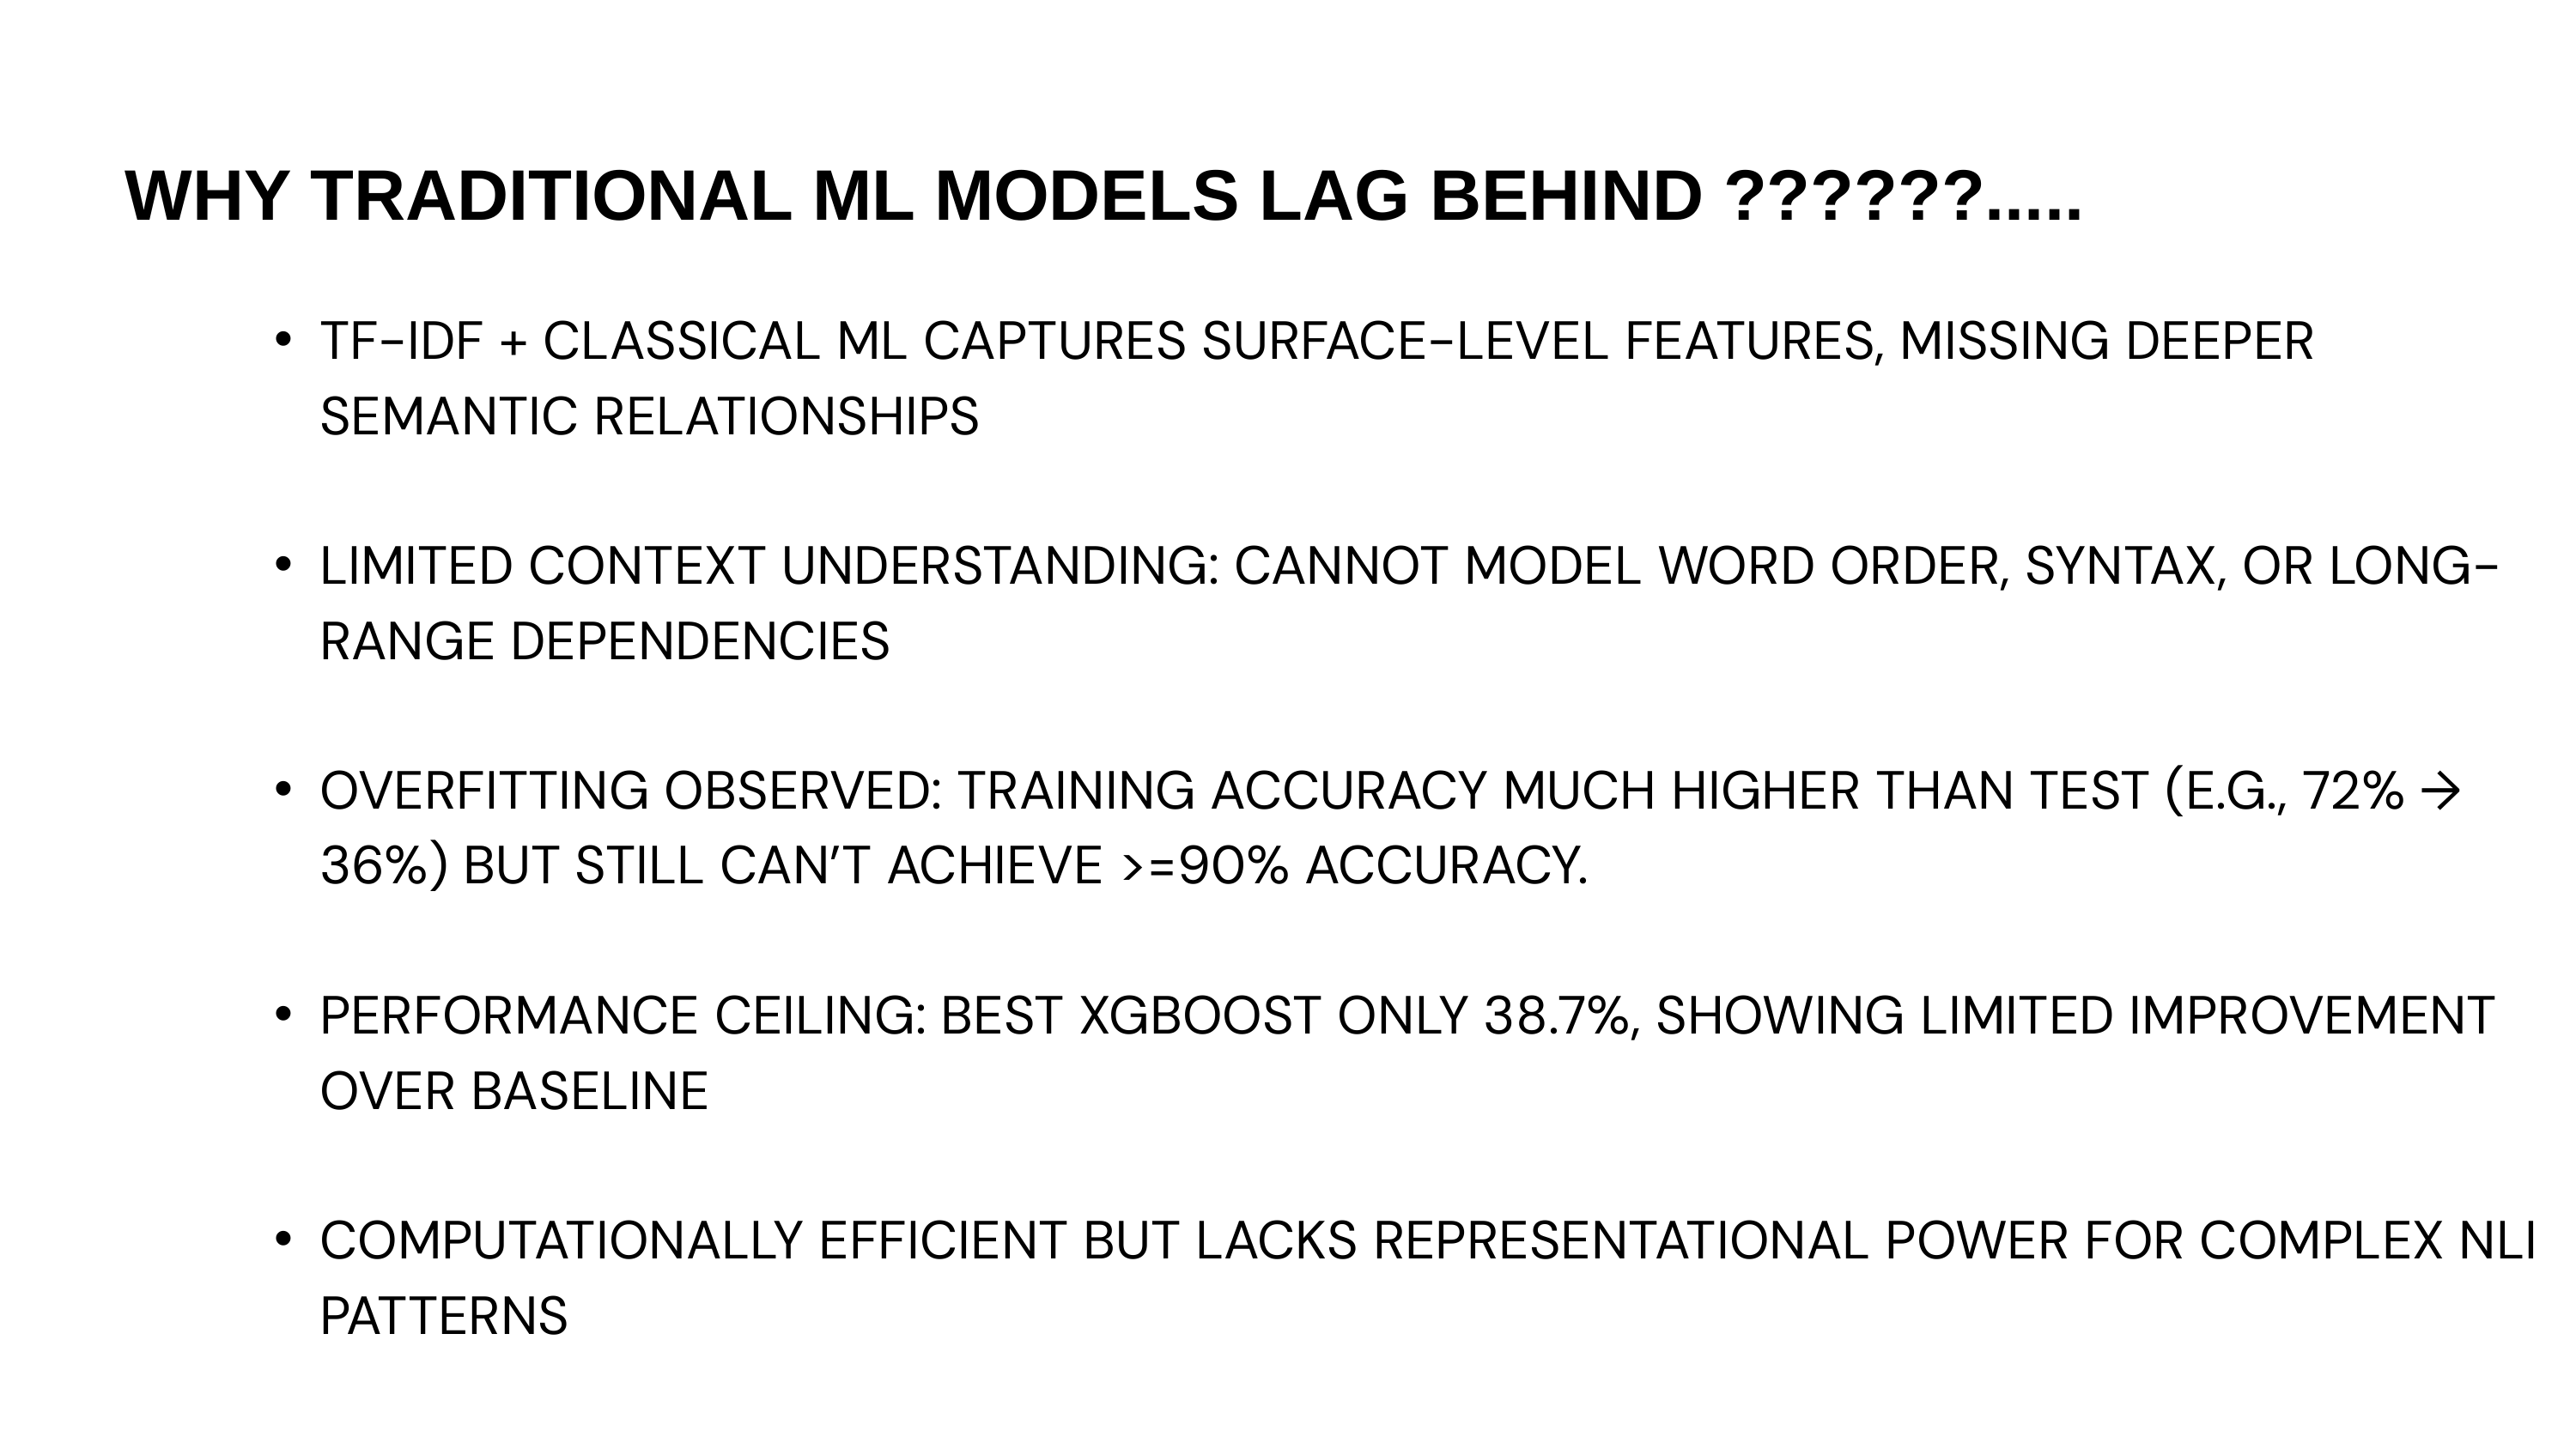

WHY TRADITIONAL ML MODELS LAG BEHIND ??????.....
TF-IDF + CLASSICAL ML CAPTURES SURFACE-LEVEL FEATURES, MISSING DEEPER SEMANTIC RELATIONSHIPS

LIMITED CONTEXT UNDERSTANDING: CANNOT MODEL WORD ORDER, SYNTAX, OR LONG-RANGE DEPENDENCIES

OVERFITTING OBSERVED: TRAINING ACCURACY MUCH HIGHER THAN TEST (E.G., 72% → 36%) BUT STILL CAN’T ACHIEVE >=90% ACCURACY.

PERFORMANCE CEILING: BEST XGBOOST ONLY 38.7%, SHOWING LIMITED IMPROVEMENT OVER BASELINE

COMPUTATIONALLY EFFICIENT BUT LACKS REPRESENTATIONAL POWER FOR COMPLEX NLI PATTERNS